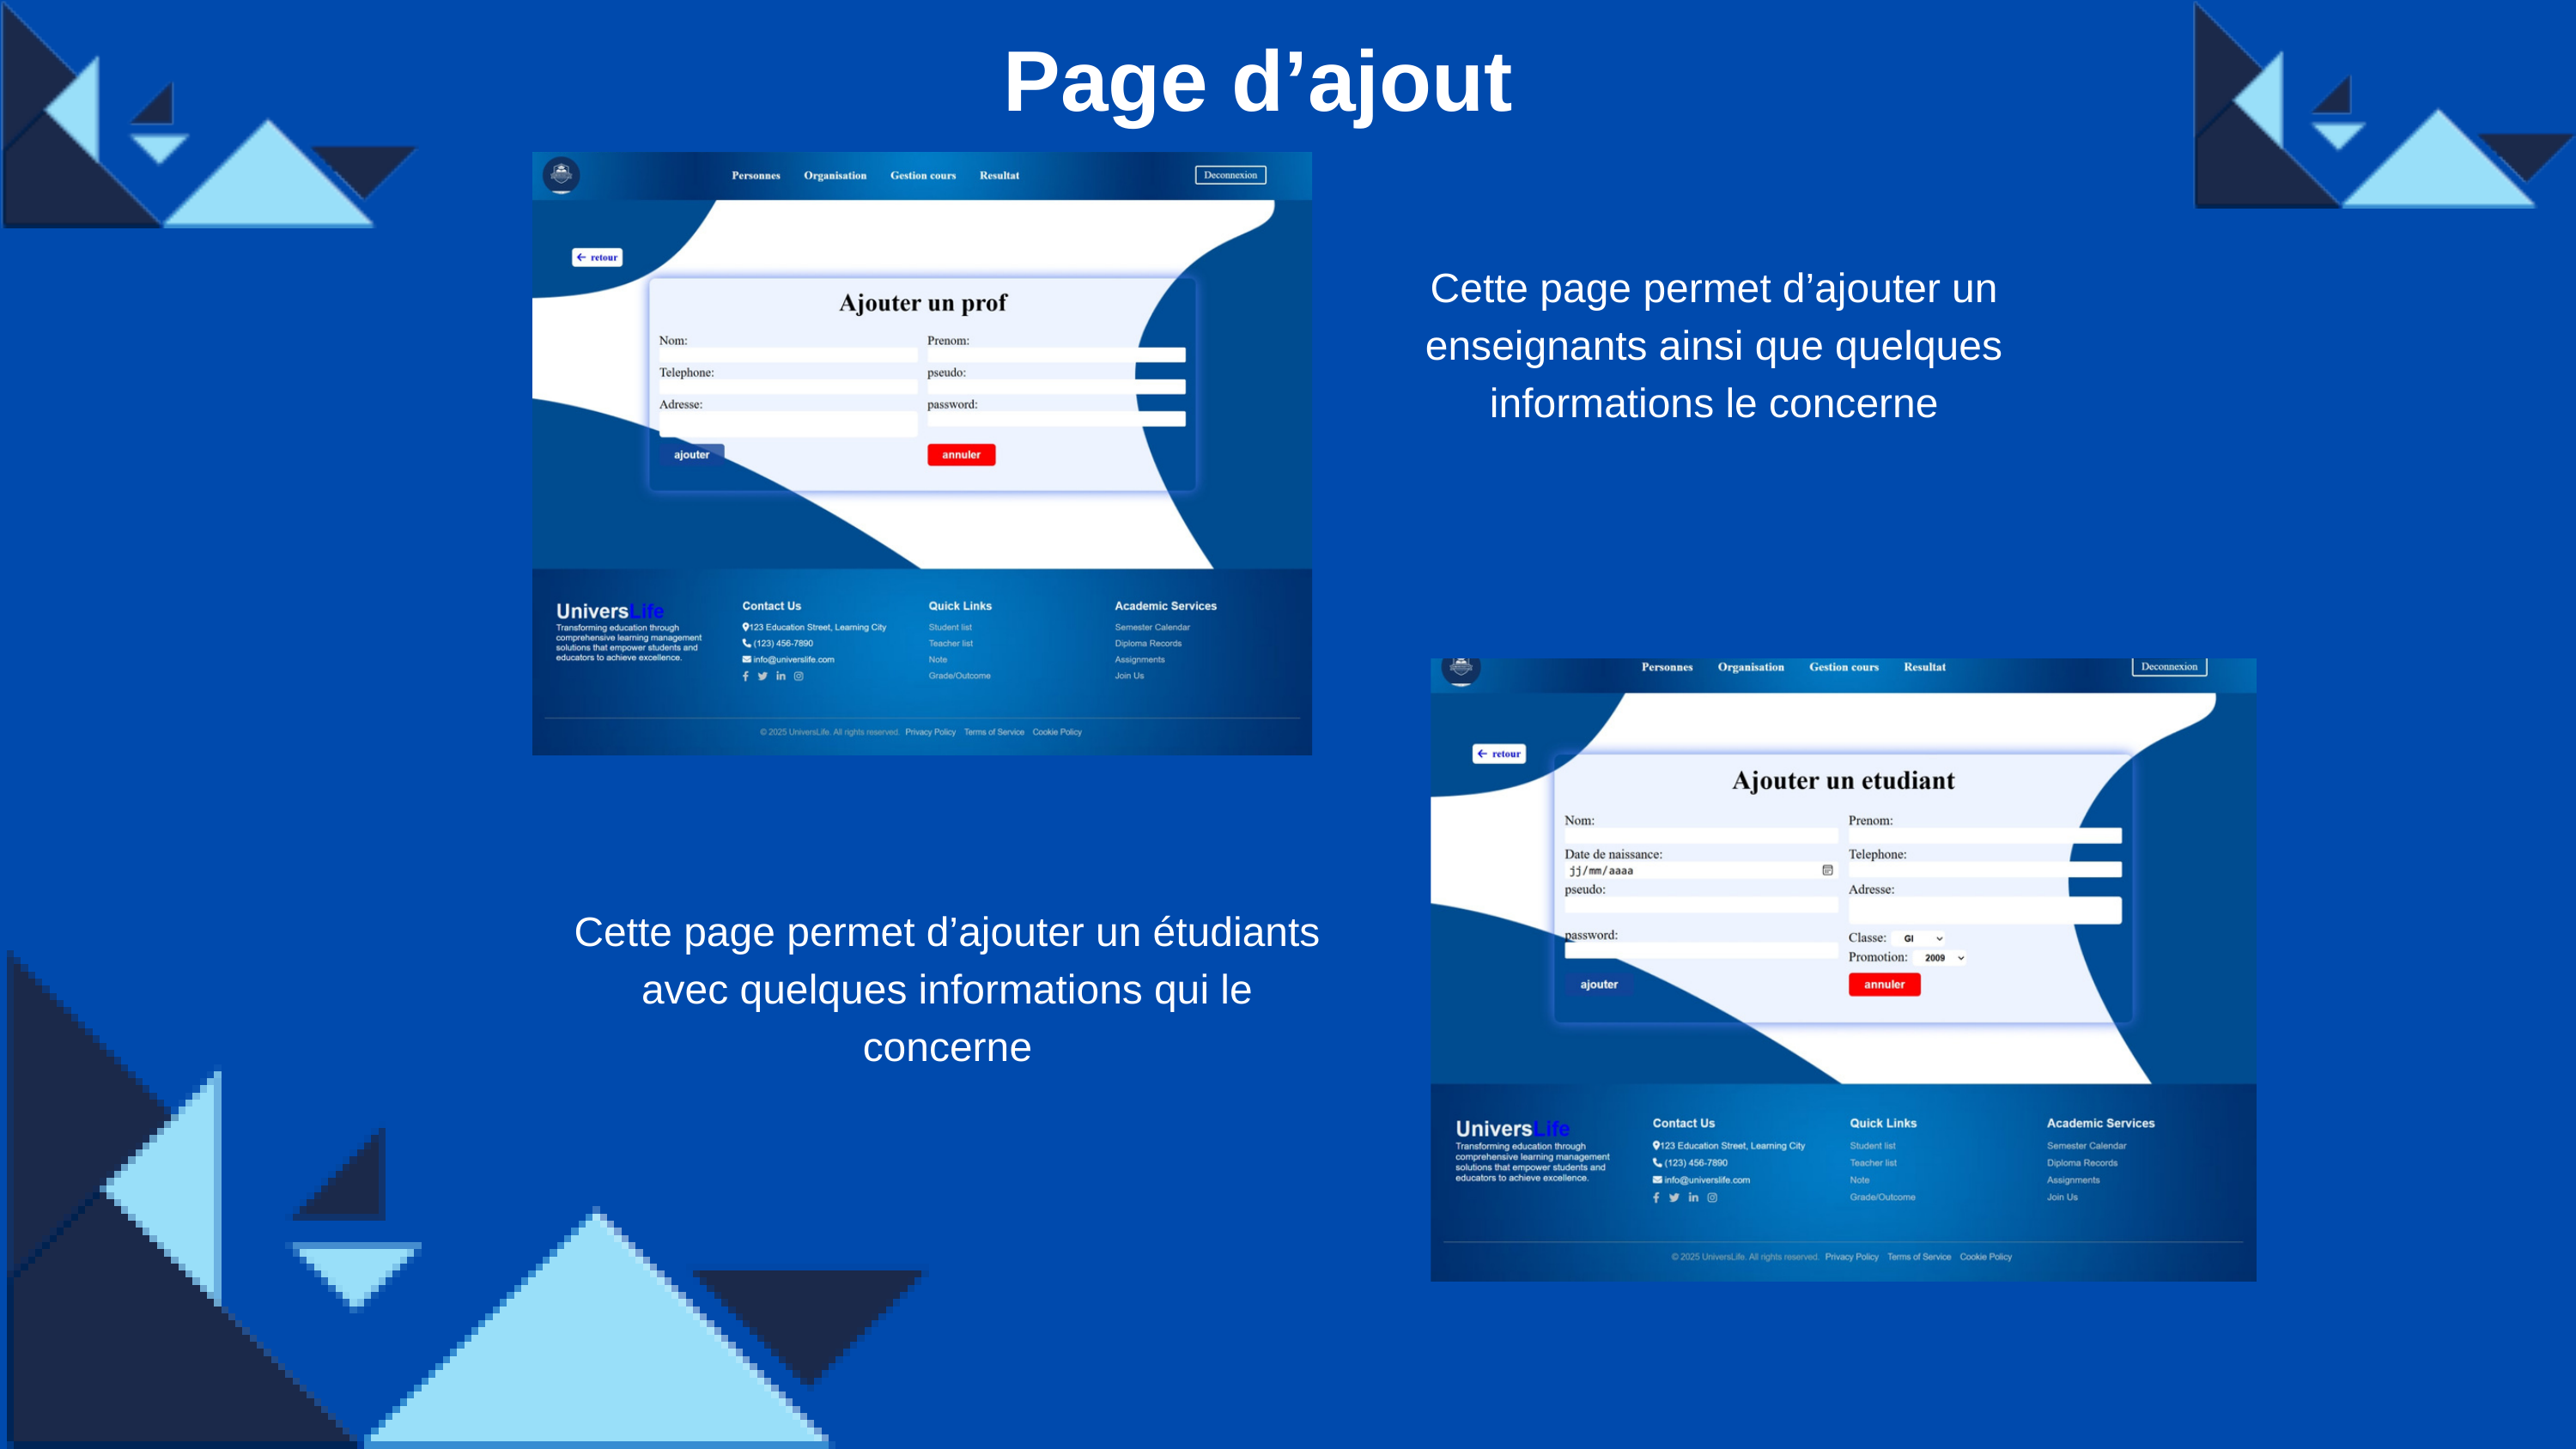

Page d’ajout

Cette page permet d’ajouter un enseignants ainsi que quelques informations le concerne

Cette page permet d’ajouter un étudiants avec quelques informations qui le concerne